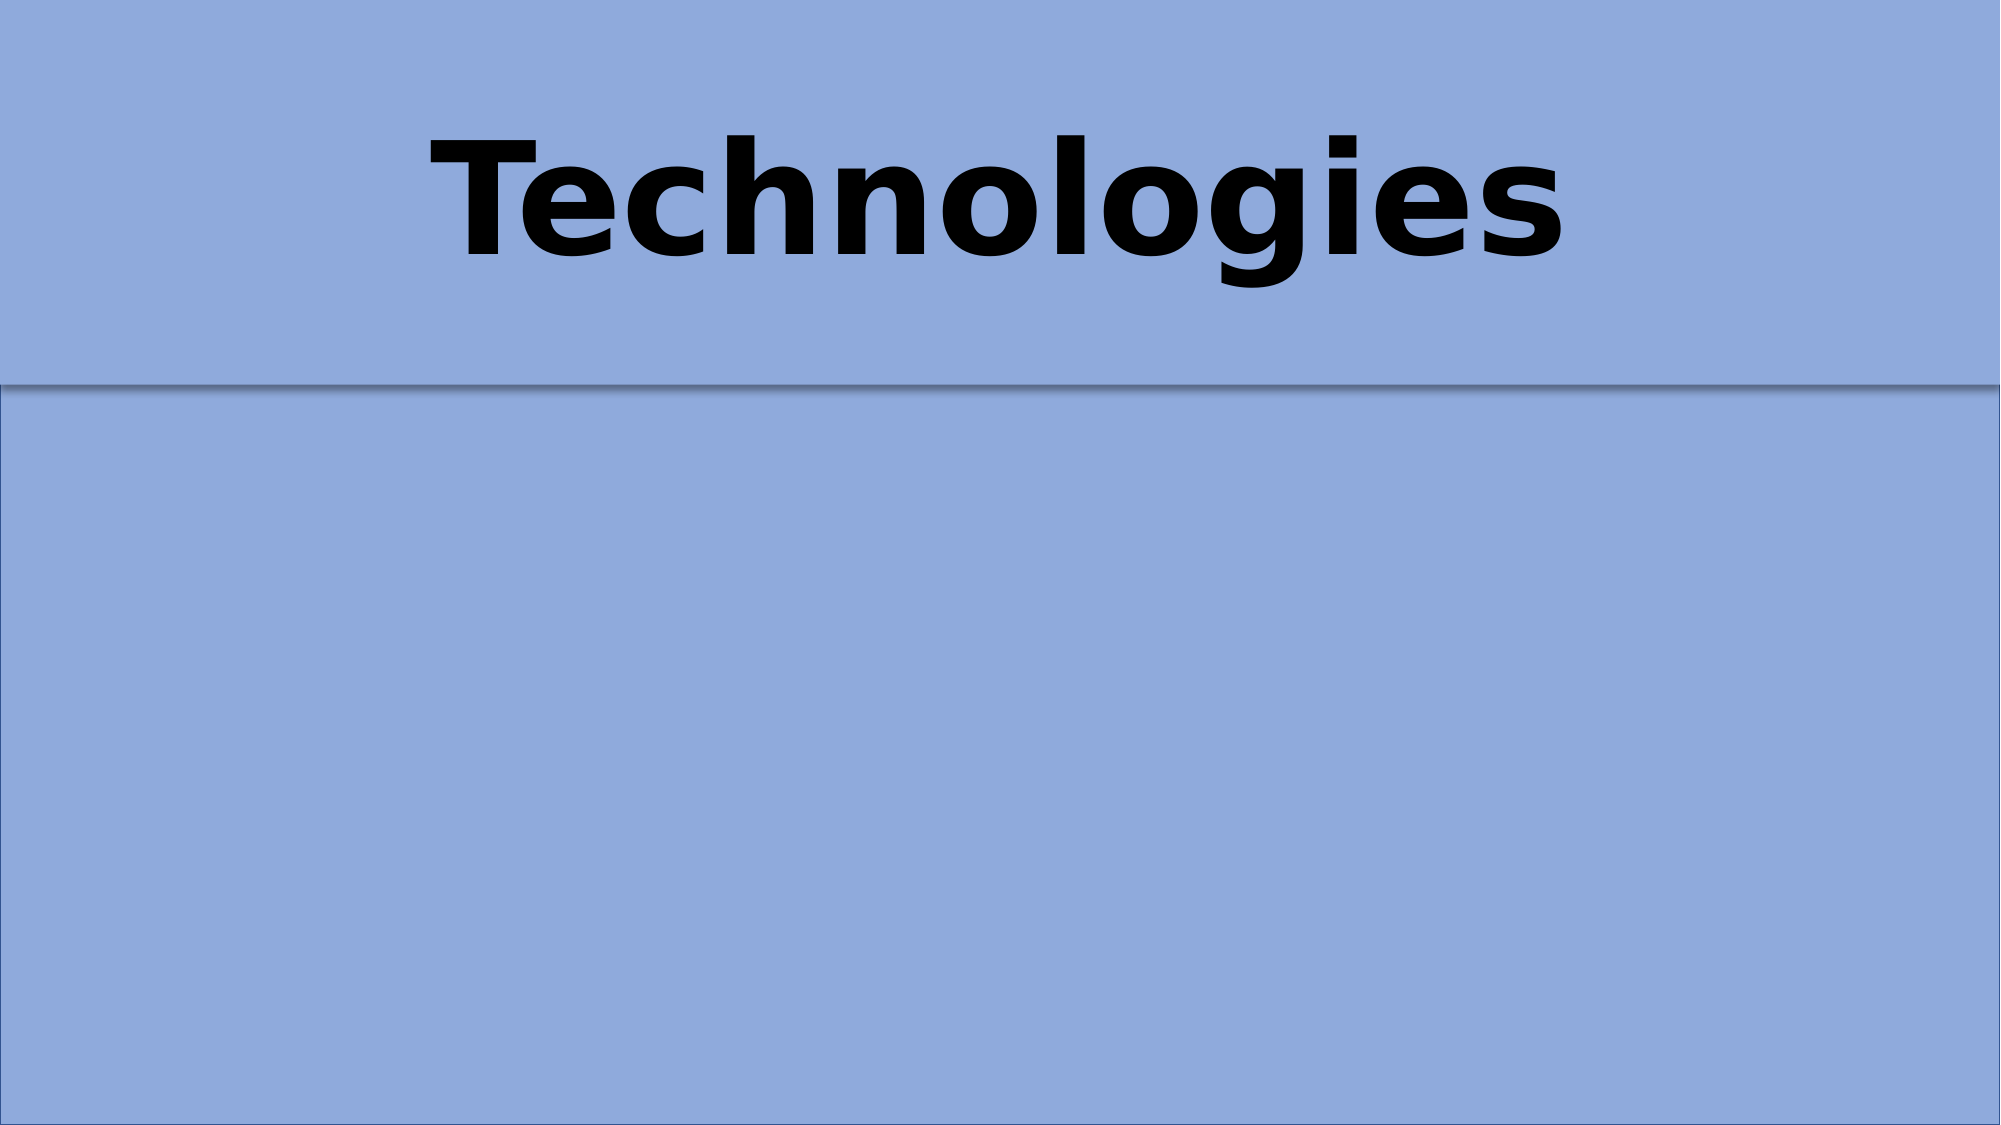

Technologies

All aspects of the Koffect compiler and virtual machine are written purely in the Kotlin programming language. Koffect’s repository currently relies only on the Kotlin standard library and Gradle as the build system. There are no third-party external dependencies.

Future plans for Koffect may require the use of LLVM and/or GraalVM as backend compilation targets to allow for modular compilation to many different platforms.